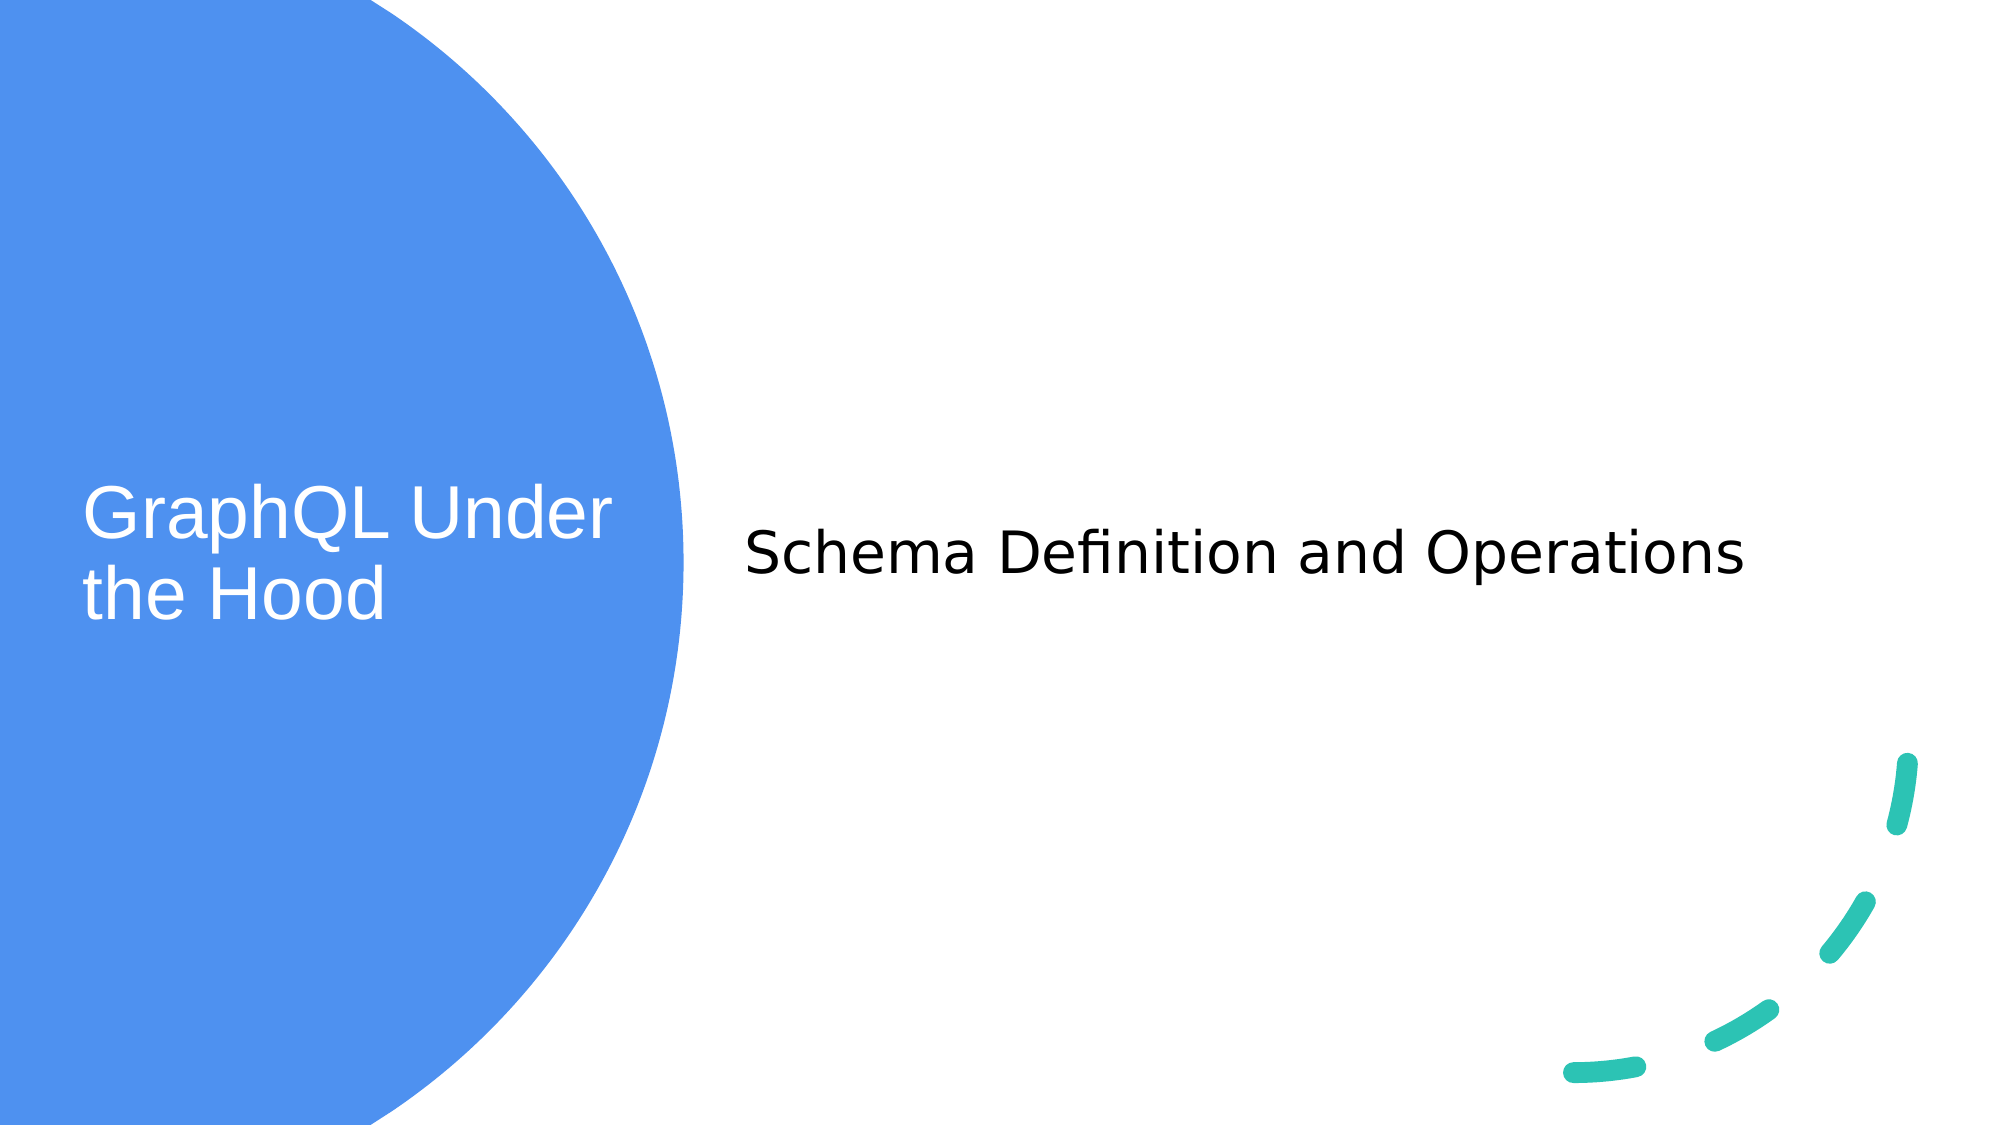

Schema Definition and Operations
# GraphQL Under the Hood